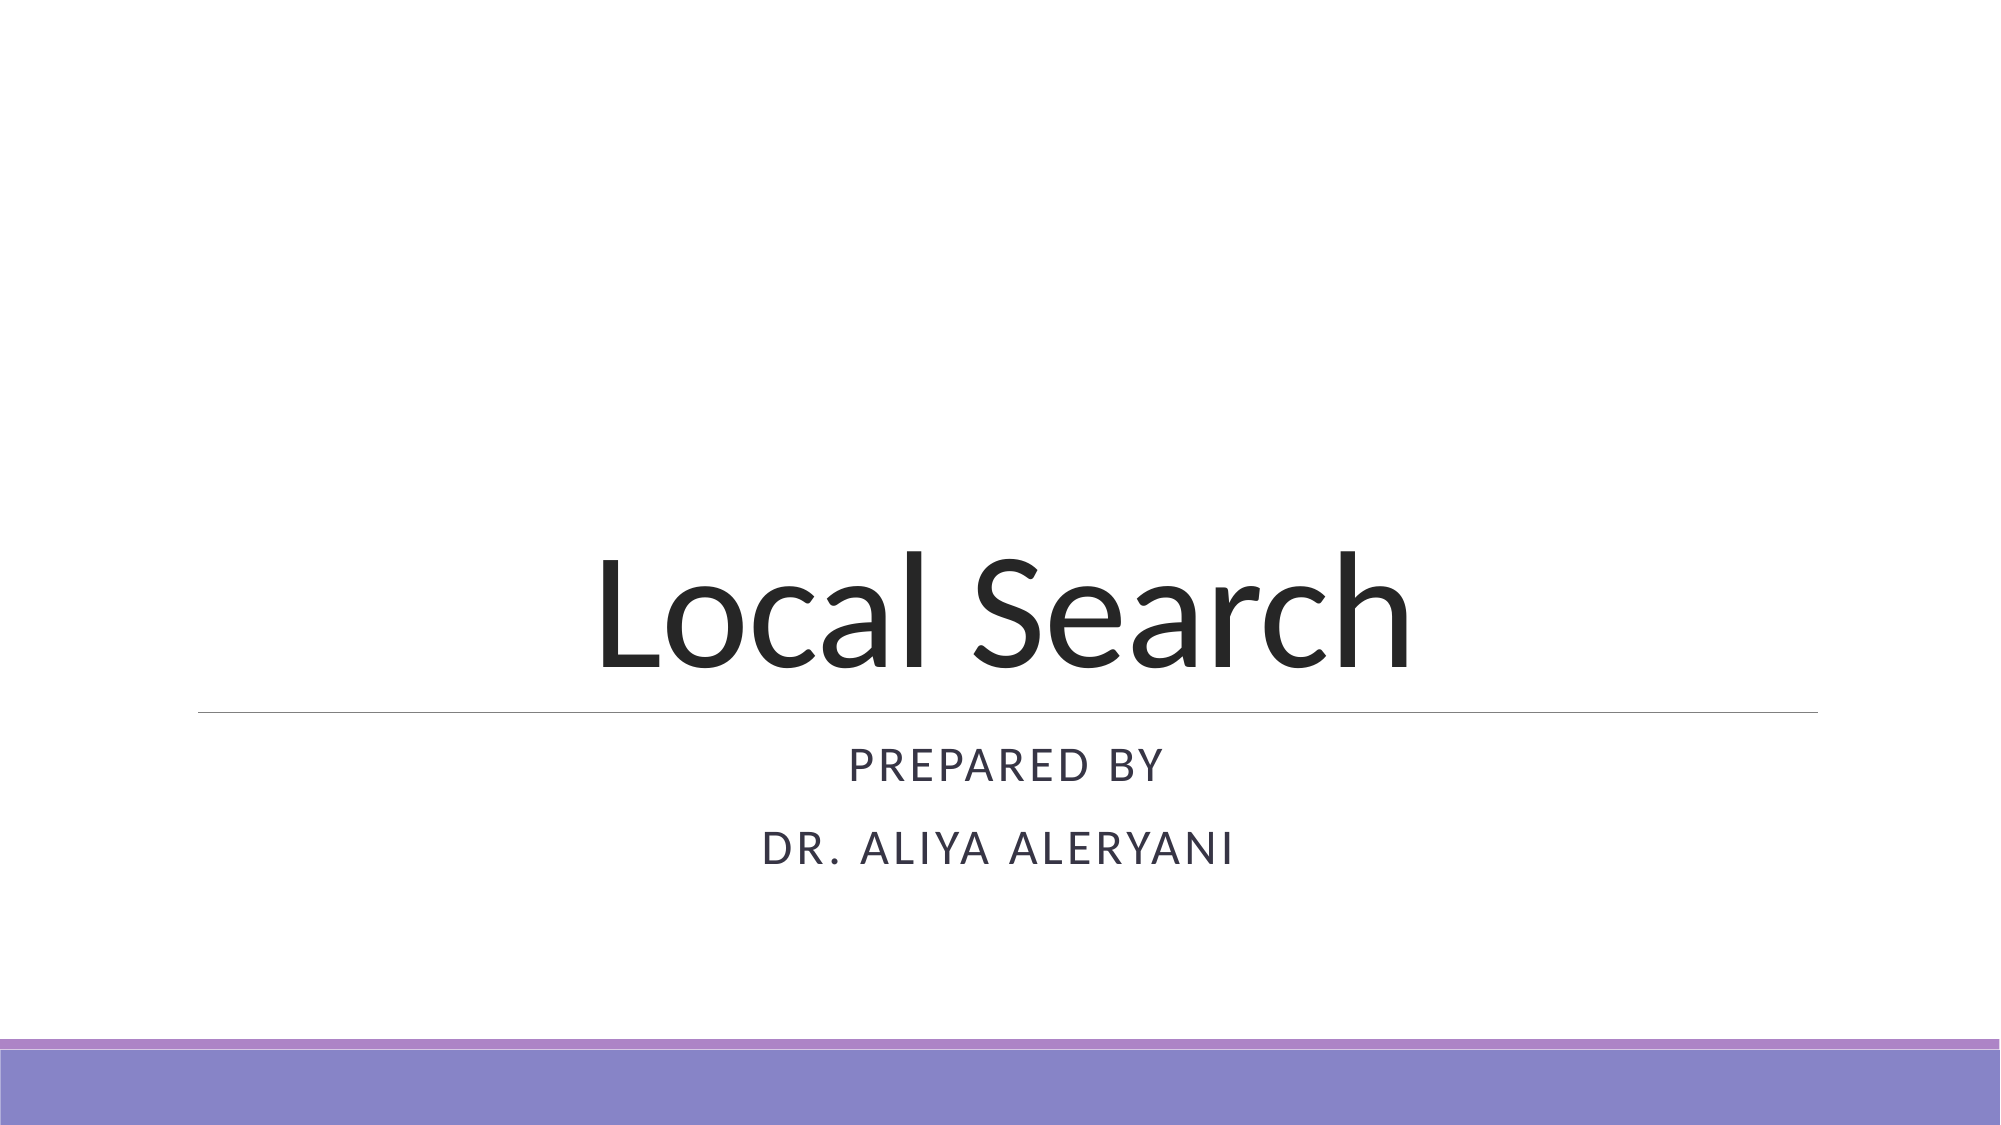

# Local Search
Prepared by
Dr. Aliya Aleryani